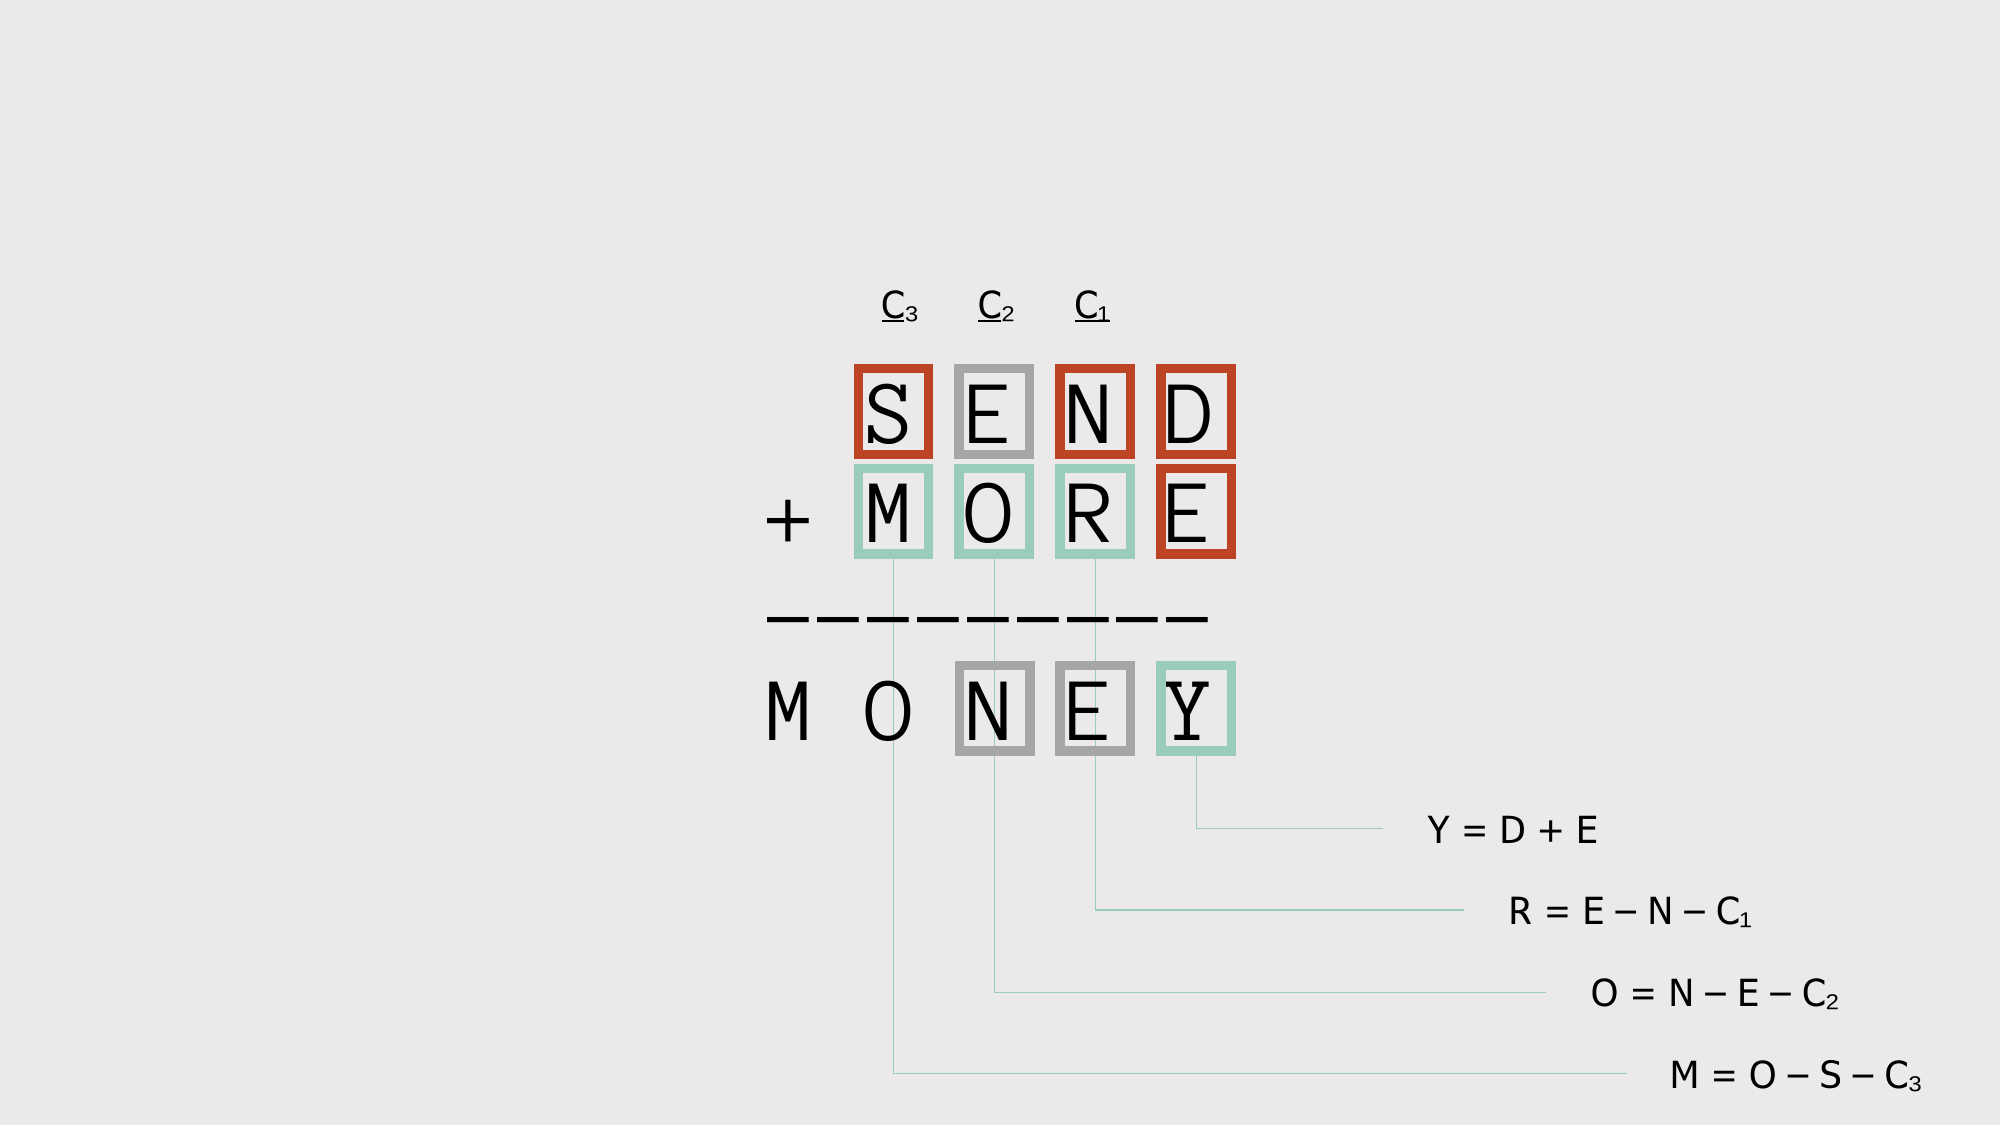

C₃
C₂
C₁
# S E N D + M O R E --------- M O N E Y

Y = D + E
R = E – N – C₁
O = N – E – C₂
M = O – S – C₃